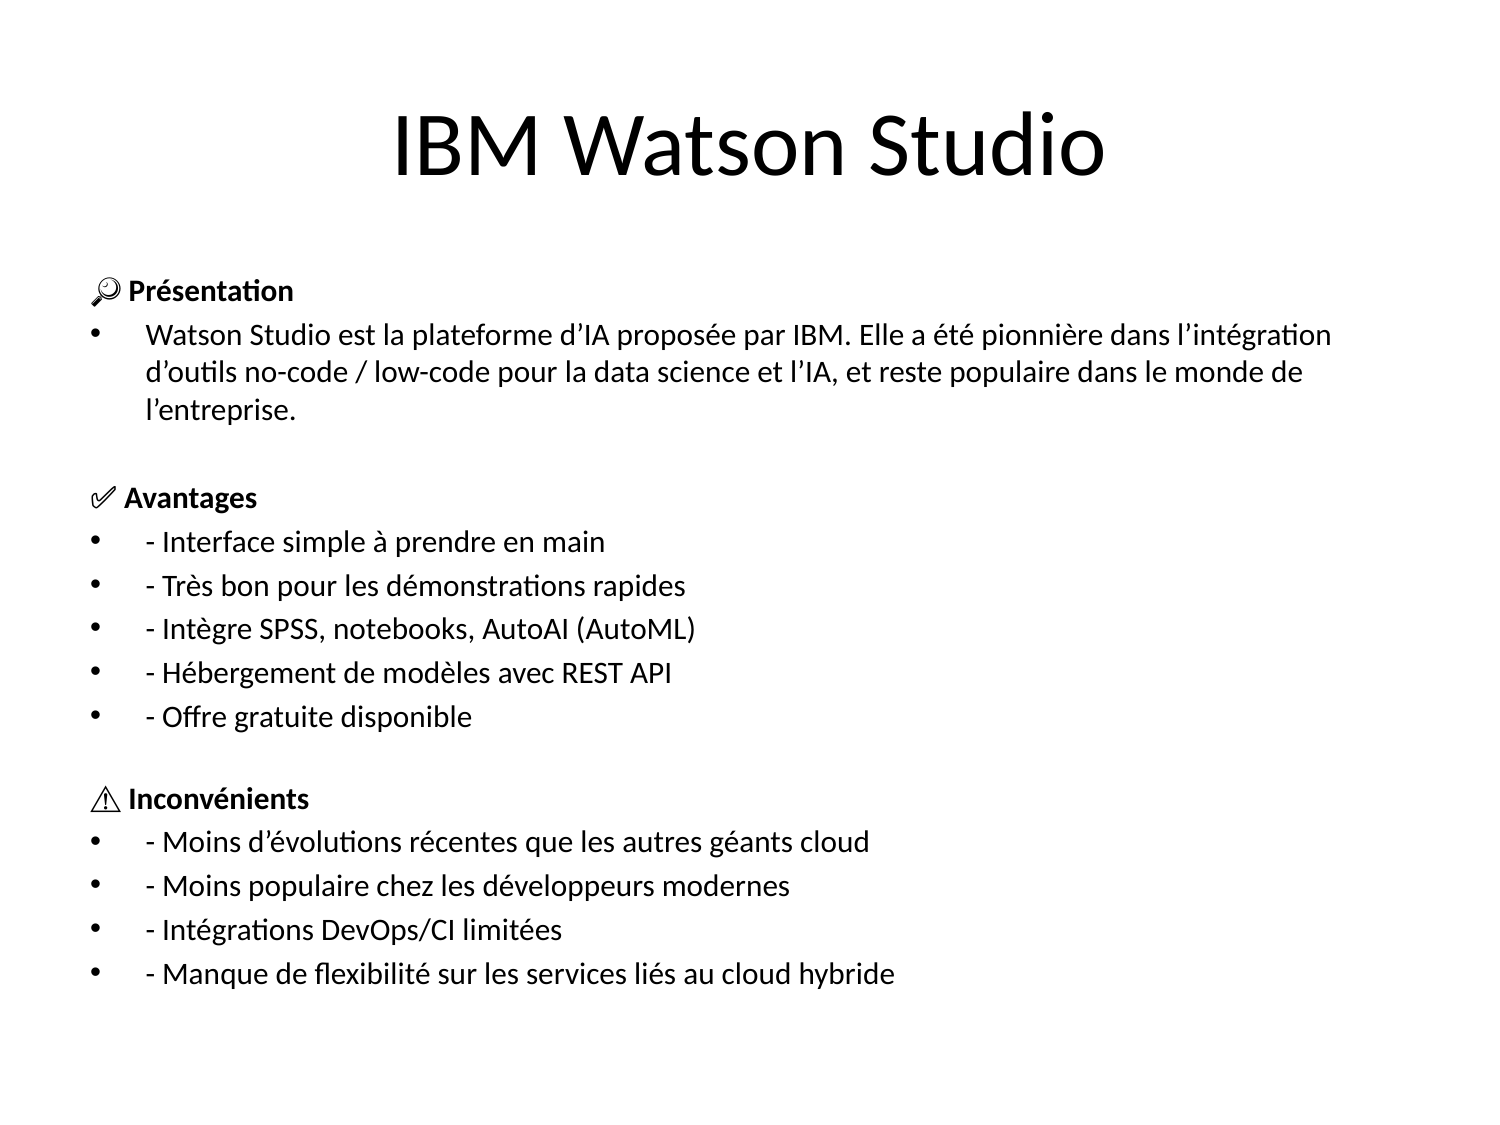

# IBM Watson Studio
🔎 Présentation
Watson Studio est la plateforme d’IA proposée par IBM. Elle a été pionnière dans l’intégration d’outils no-code / low-code pour la data science et l’IA, et reste populaire dans le monde de l’entreprise.

✅ Avantages
- Interface simple à prendre en main
- Très bon pour les démonstrations rapides
- Intègre SPSS, notebooks, AutoAI (AutoML)
- Hébergement de modèles avec REST API
- Offre gratuite disponible
⚠️ Inconvénients
- Moins d’évolutions récentes que les autres géants cloud
- Moins populaire chez les développeurs modernes
- Intégrations DevOps/CI limitées
- Manque de flexibilité sur les services liés au cloud hybride